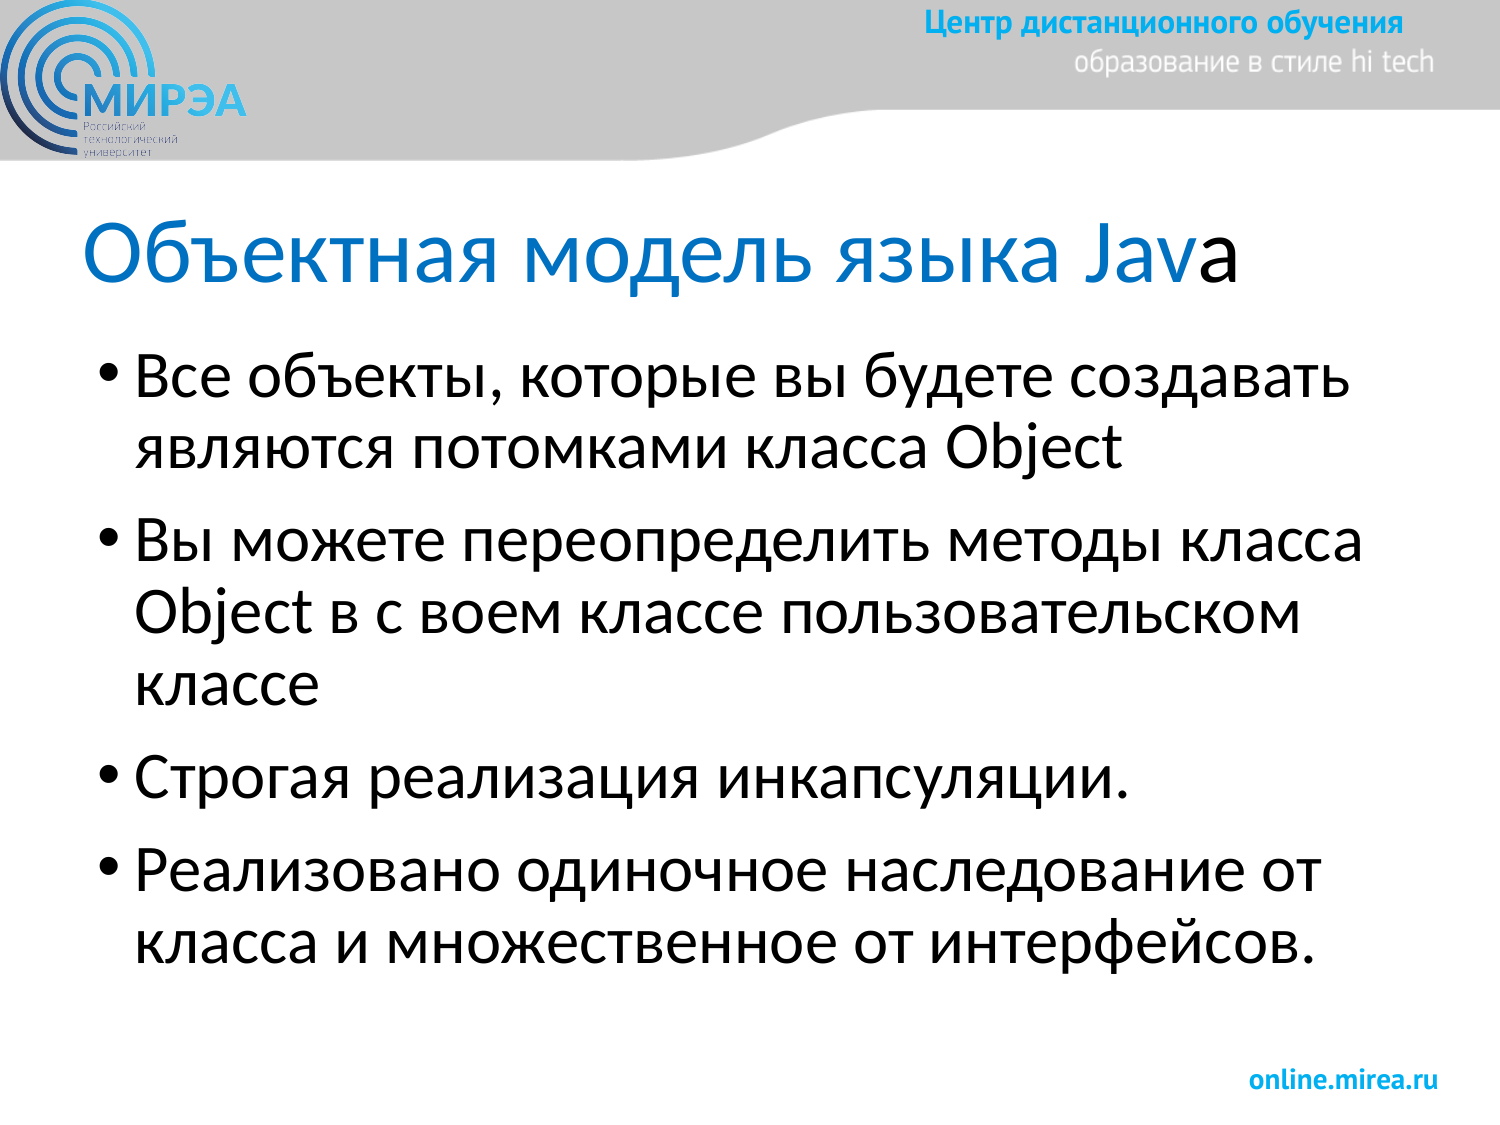

# Объектная модель языка Java
Все объекты, которые вы будете создавать являются потомками класса Object
Вы можете переопределить методы класса Object в с воем классе пользовательском классе
Строгая реализация инкапсуляции.
Реализовано одиночное наследование от класса и множественное от интерфейсов.